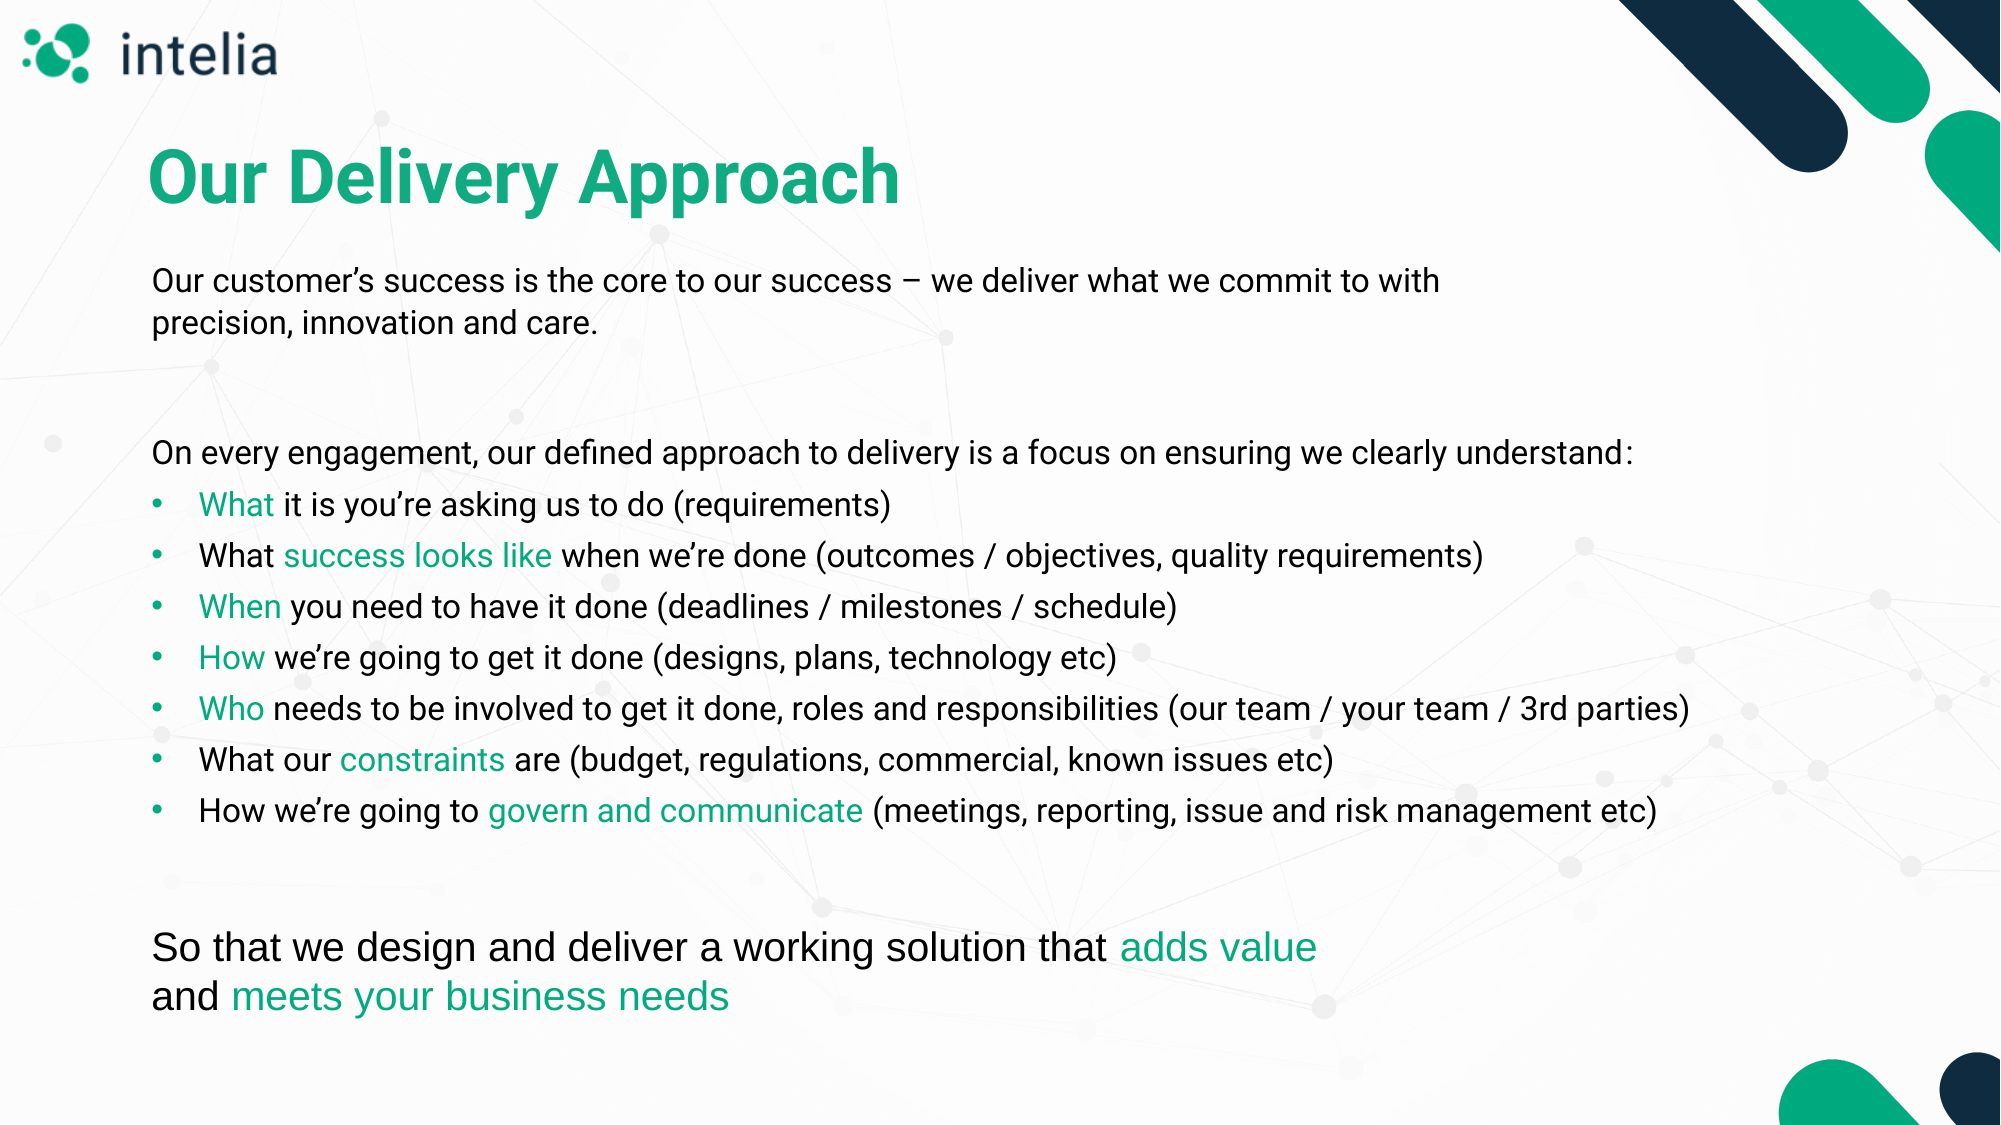

Our Delivery Approach
Our customer’s success is the core to our success – we deliver what we commit to with precision, innovation and care.
On every engagement, our defined approach to delivery is a focus on ensuring we clearly understand​:
What it is you’re asking us to do (requirements)​
What success looks like when we’re done (outcomes / objectives, quality requirements)​
When you need to have it done (deadlines / milestones / schedule)​
How we’re going to get it done (designs, plans, technology etc)​
Who needs to be involved to get it done, roles and responsibilities (our team / your team / 3rd parties)​
What our constraints are (budget, regulations, commercial, known issues etc)​
How we’re going to govern and communicate (meetings, reporting, issue and risk management etc)​
So that we design and deliver a working solution that adds value and meets your business needs
intelia.com.au